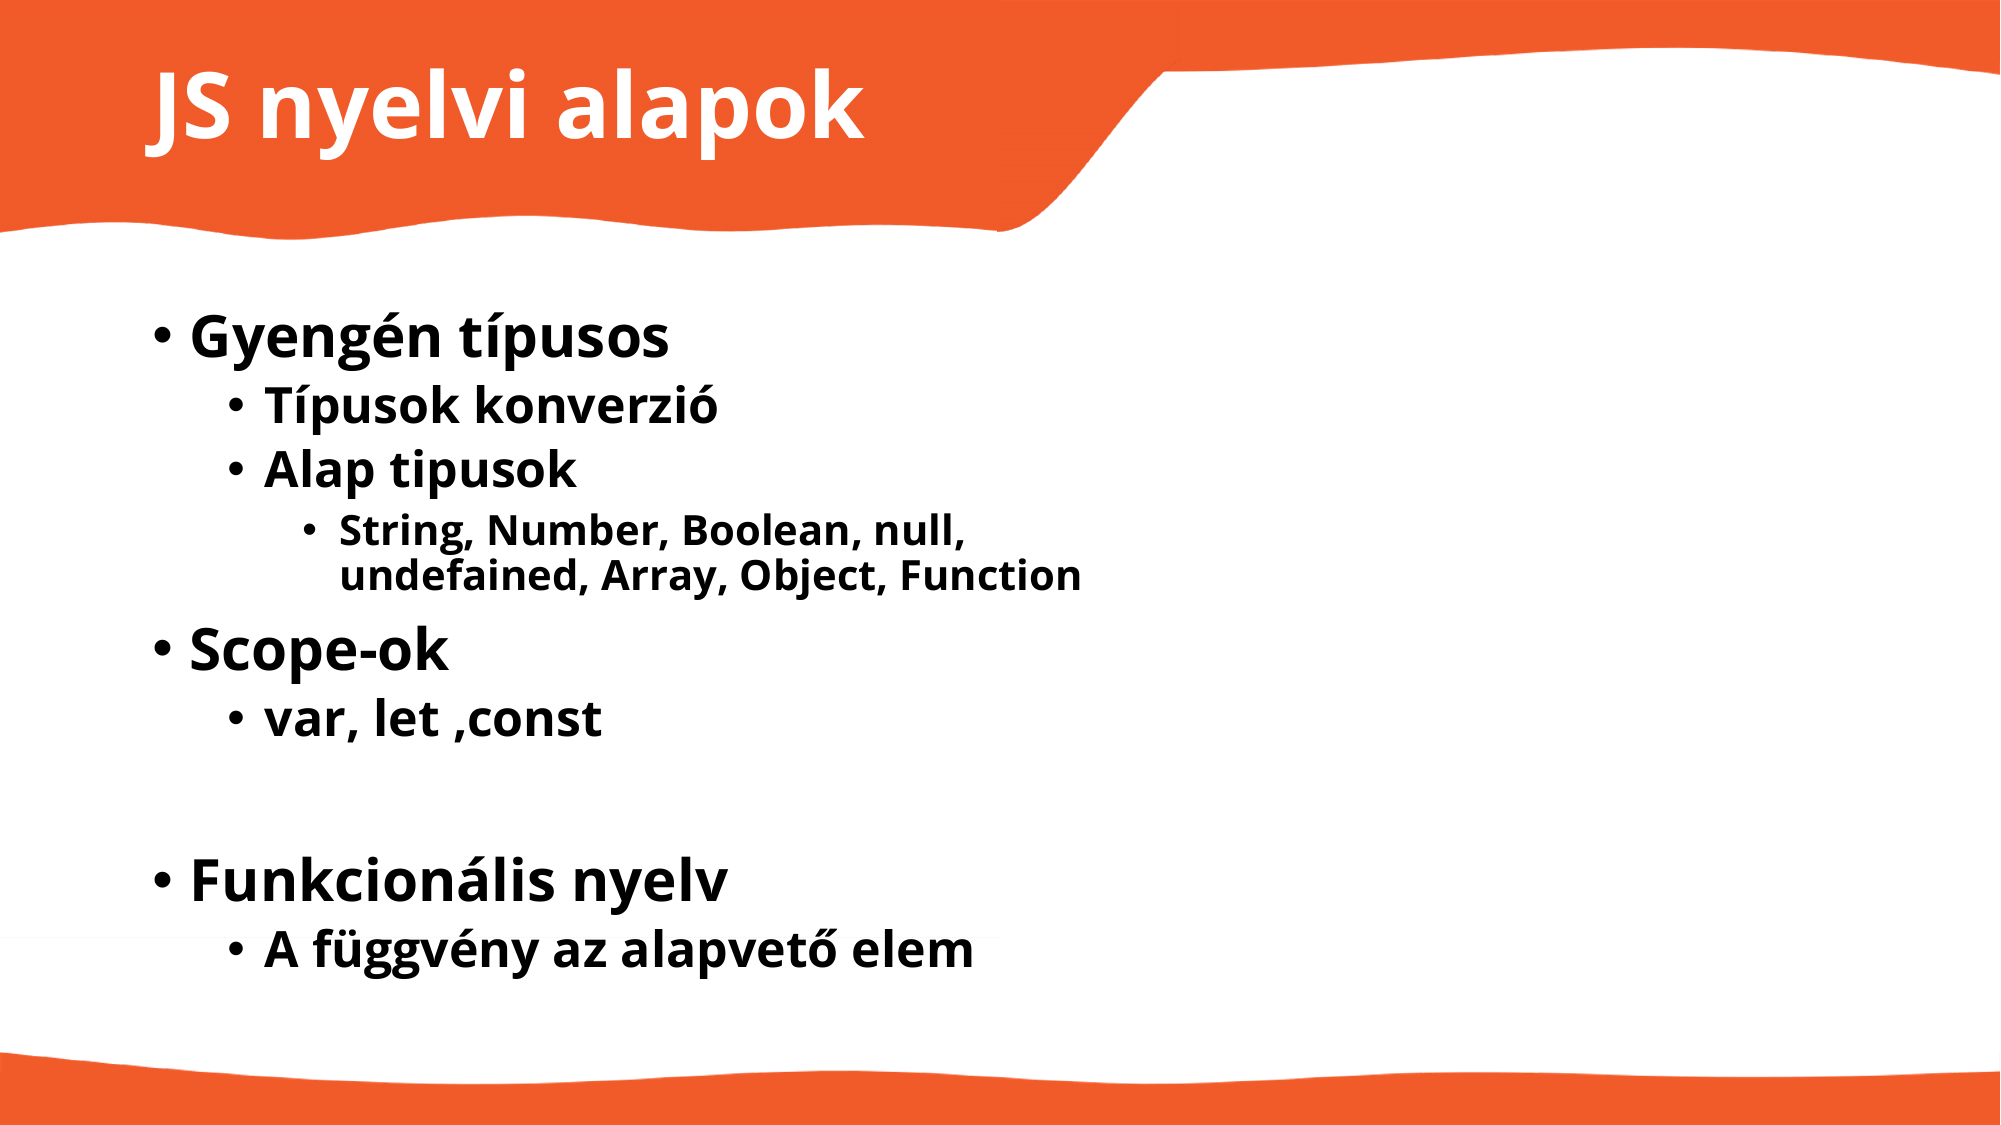

# JS nyelvi alapok
Gyengén típusos
Típusok konverzió
Alap tipusok
String, Number, Boolean, null, undefained, Array, Object, Function
Scope-ok
var, let ,const

Funkcionális nyelv
A függvény az alapvető elem